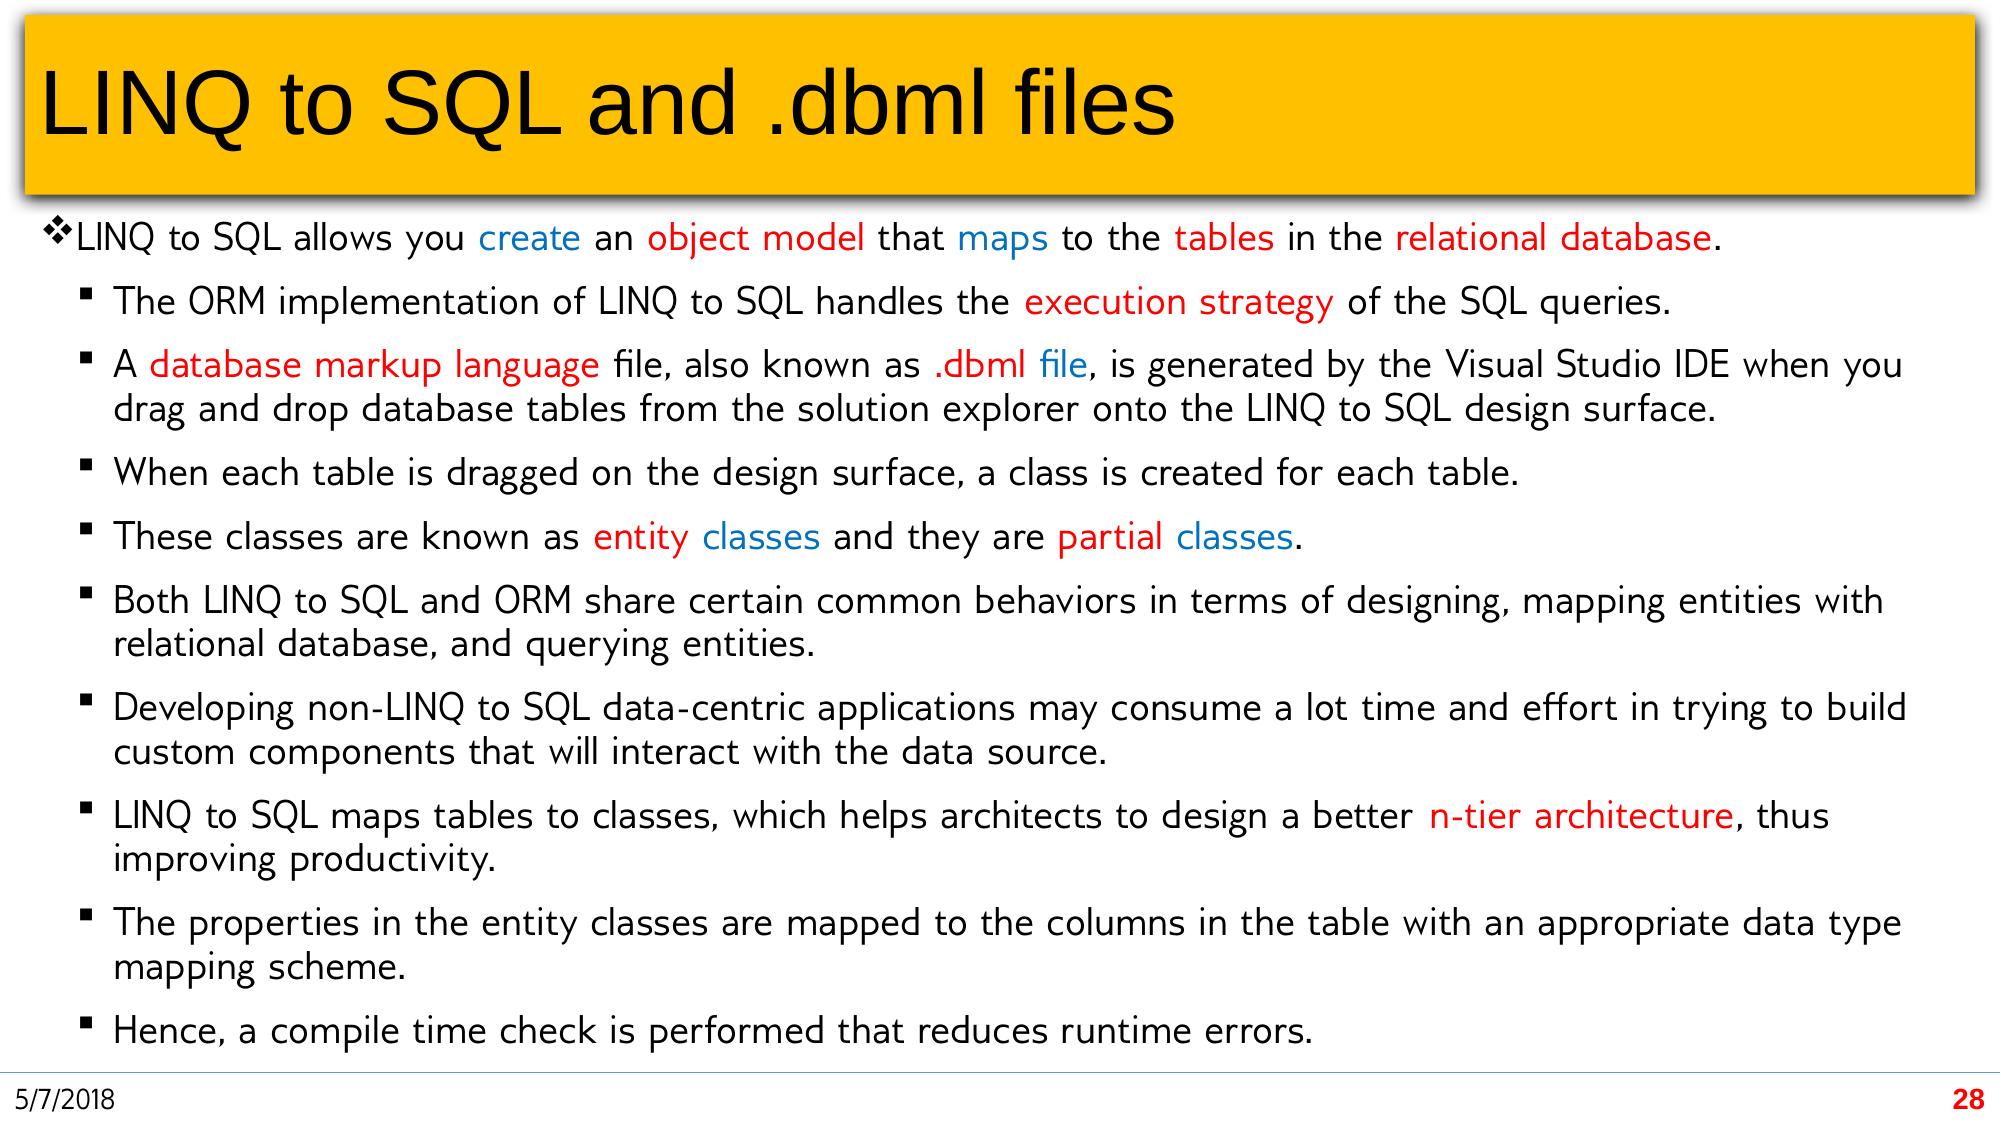

# LINQ to SQL and .dbml files
LINQ to SQL allows you create an object model that maps to the tables in the relational database.
The ORM implementation of LINQ to SQL handles the execution strategy of the SQL queries.
A database markup language file, also known as .dbml file, is generated by the Visual Studio IDE when you drag and drop database tables from the solution explorer onto the LINQ to SQL design surface.
When each table is dragged on the design surface, a class is created for each table.
These classes are known as entity classes and they are partial classes.
Both LINQ to SQL and ORM share certain common behaviors in terms of designing, mapping entities with relational database, and querying entities.
Developing non-LINQ to SQL data-centric applications may consume a lot time and effort in trying to build custom components that will interact with the data source.
LINQ to SQL maps tables to classes, which helps architects to design a better n-tier architecture, thus improving productivity.
The properties in the entity classes are mapped to the columns in the table with an appropriate data type mapping scheme.
Hence, a compile time check is performed that reduces runtime errors.
5/7/2018
28